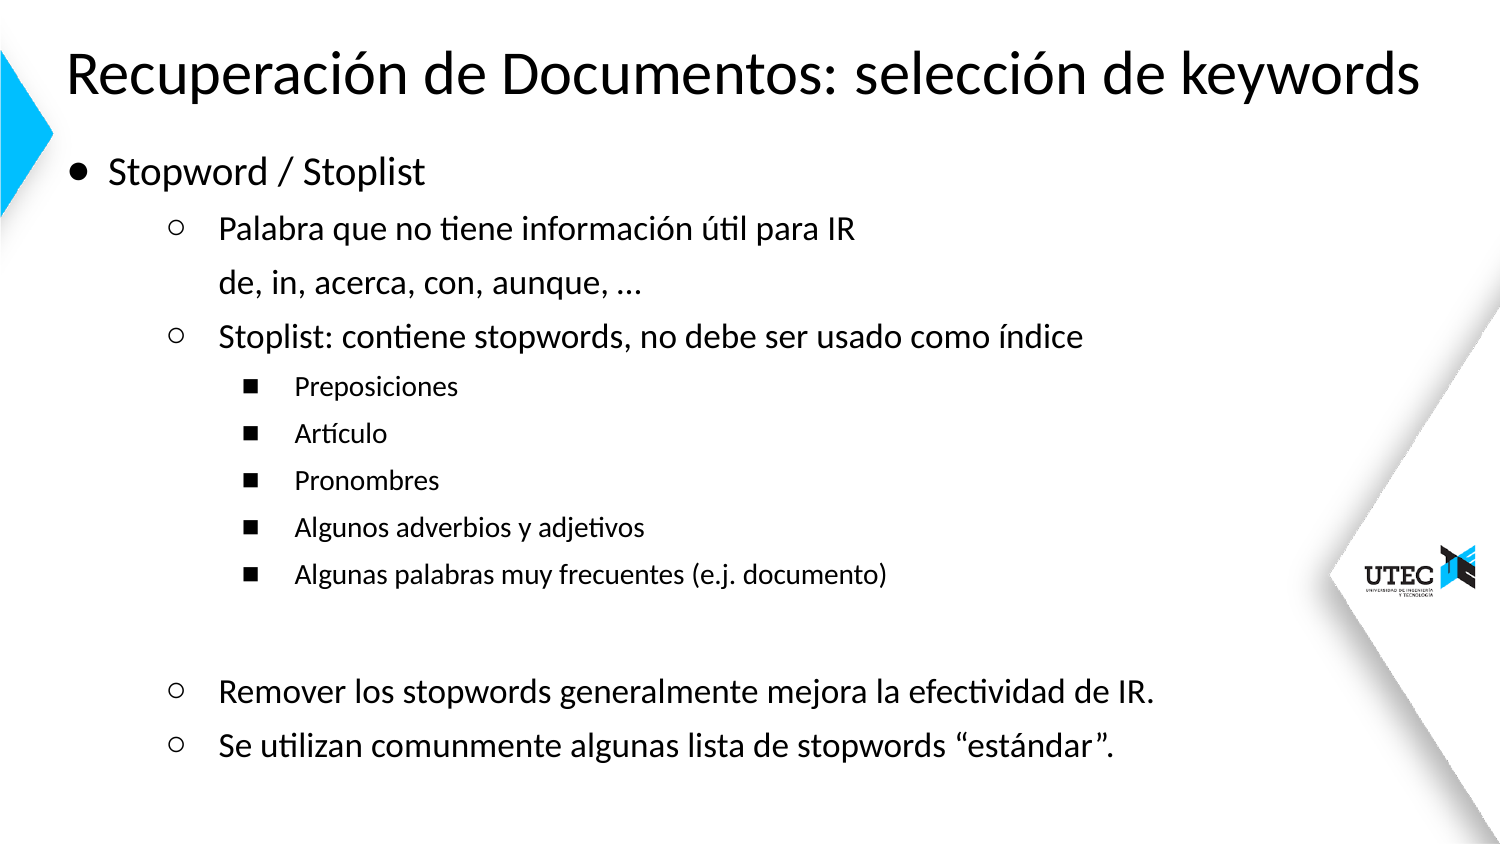

# Recuperación de Documentos: selección de keywords
Stopword / Stoplist
Palabra que no tiene información útil para IR
		de, in, acerca, con, aunque, …
Stoplist: contiene stopwords, no debe ser usado como índice
Preposiciones
Artículo
Pronombres
Algunos adverbios y adjetivos
Algunas palabras muy frecuentes (e.j. documento)

Remover los stopwords generalmente mejora la efectividad de IR.
Se utilizan comunmente algunas lista de stopwords “estándar”.